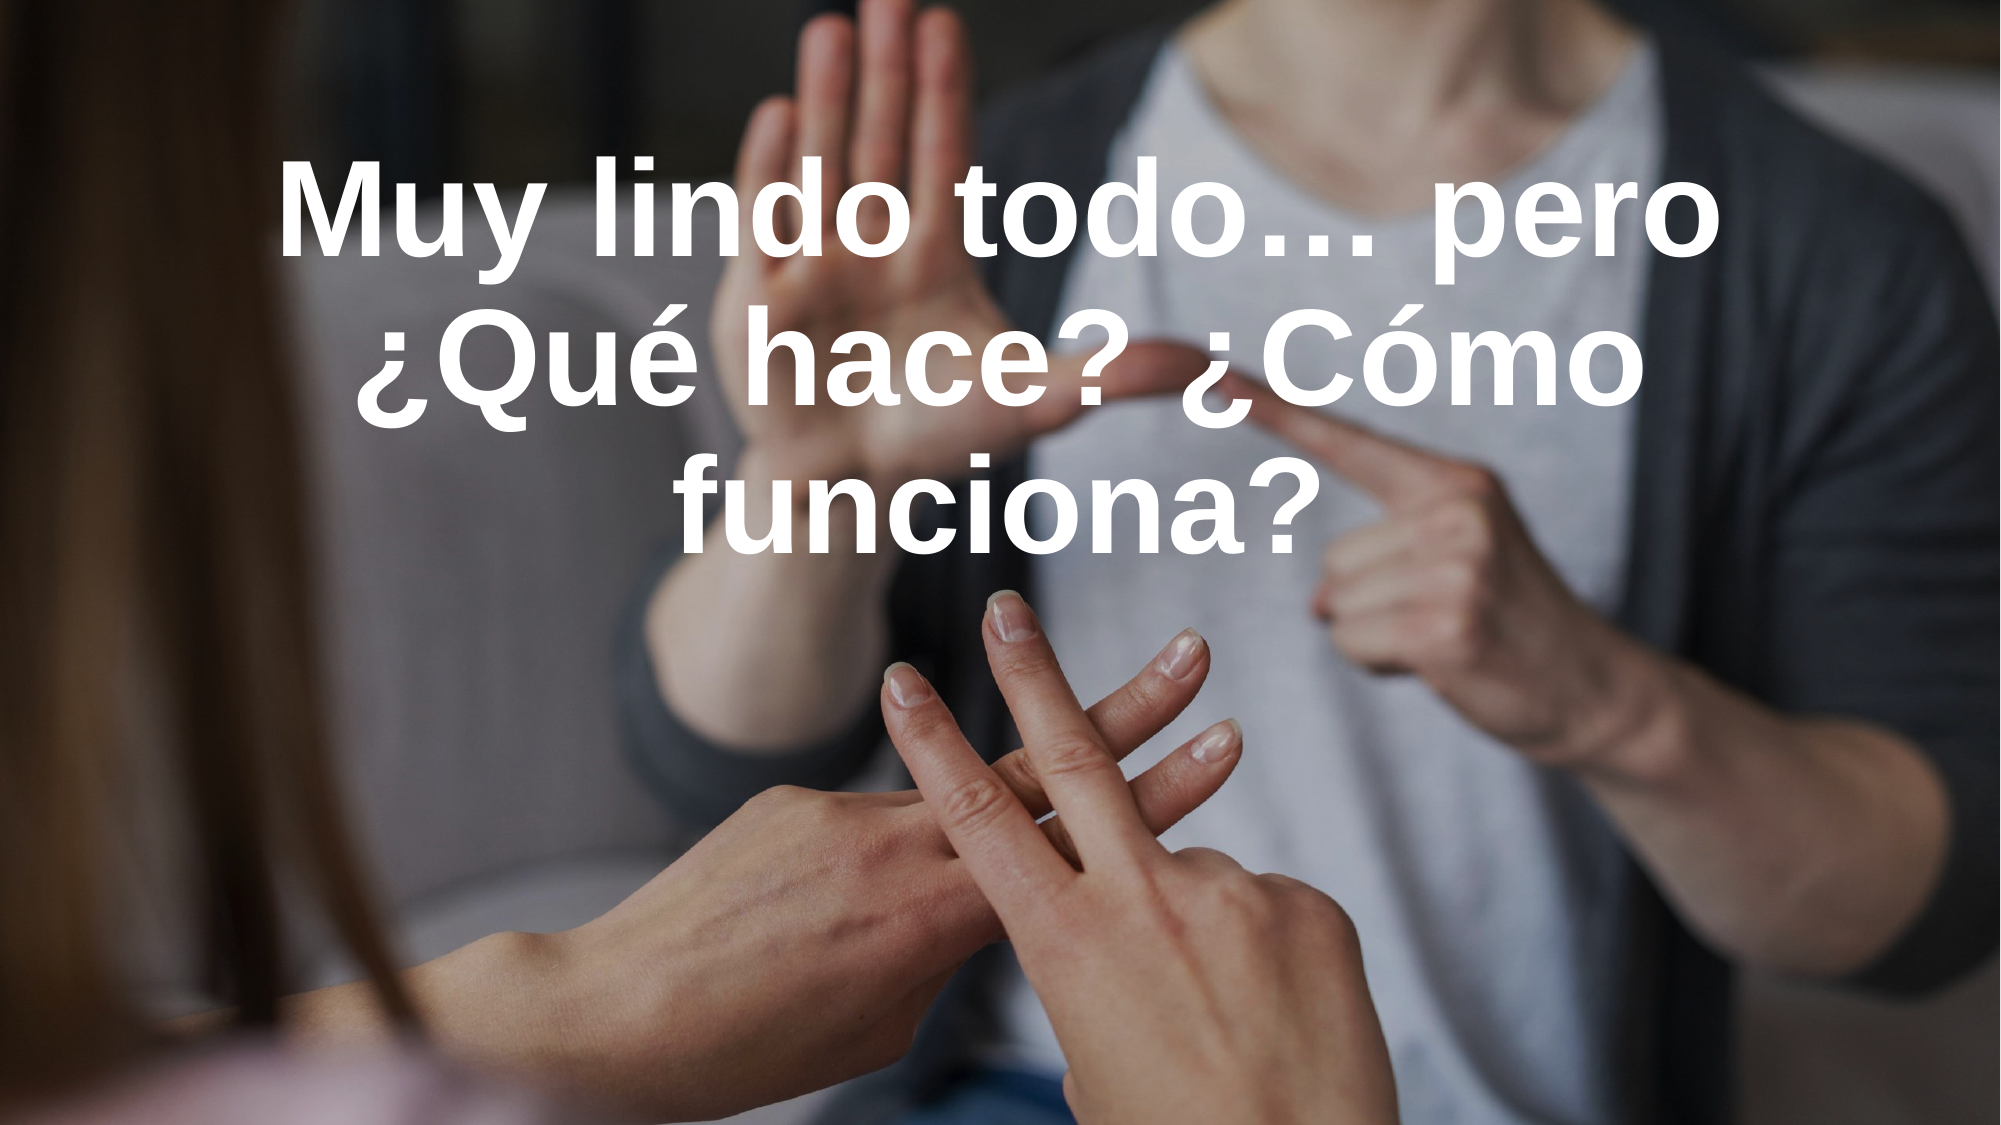

# Muy lindo todo… pero ¿Qué hace? ¿Cómo funciona?